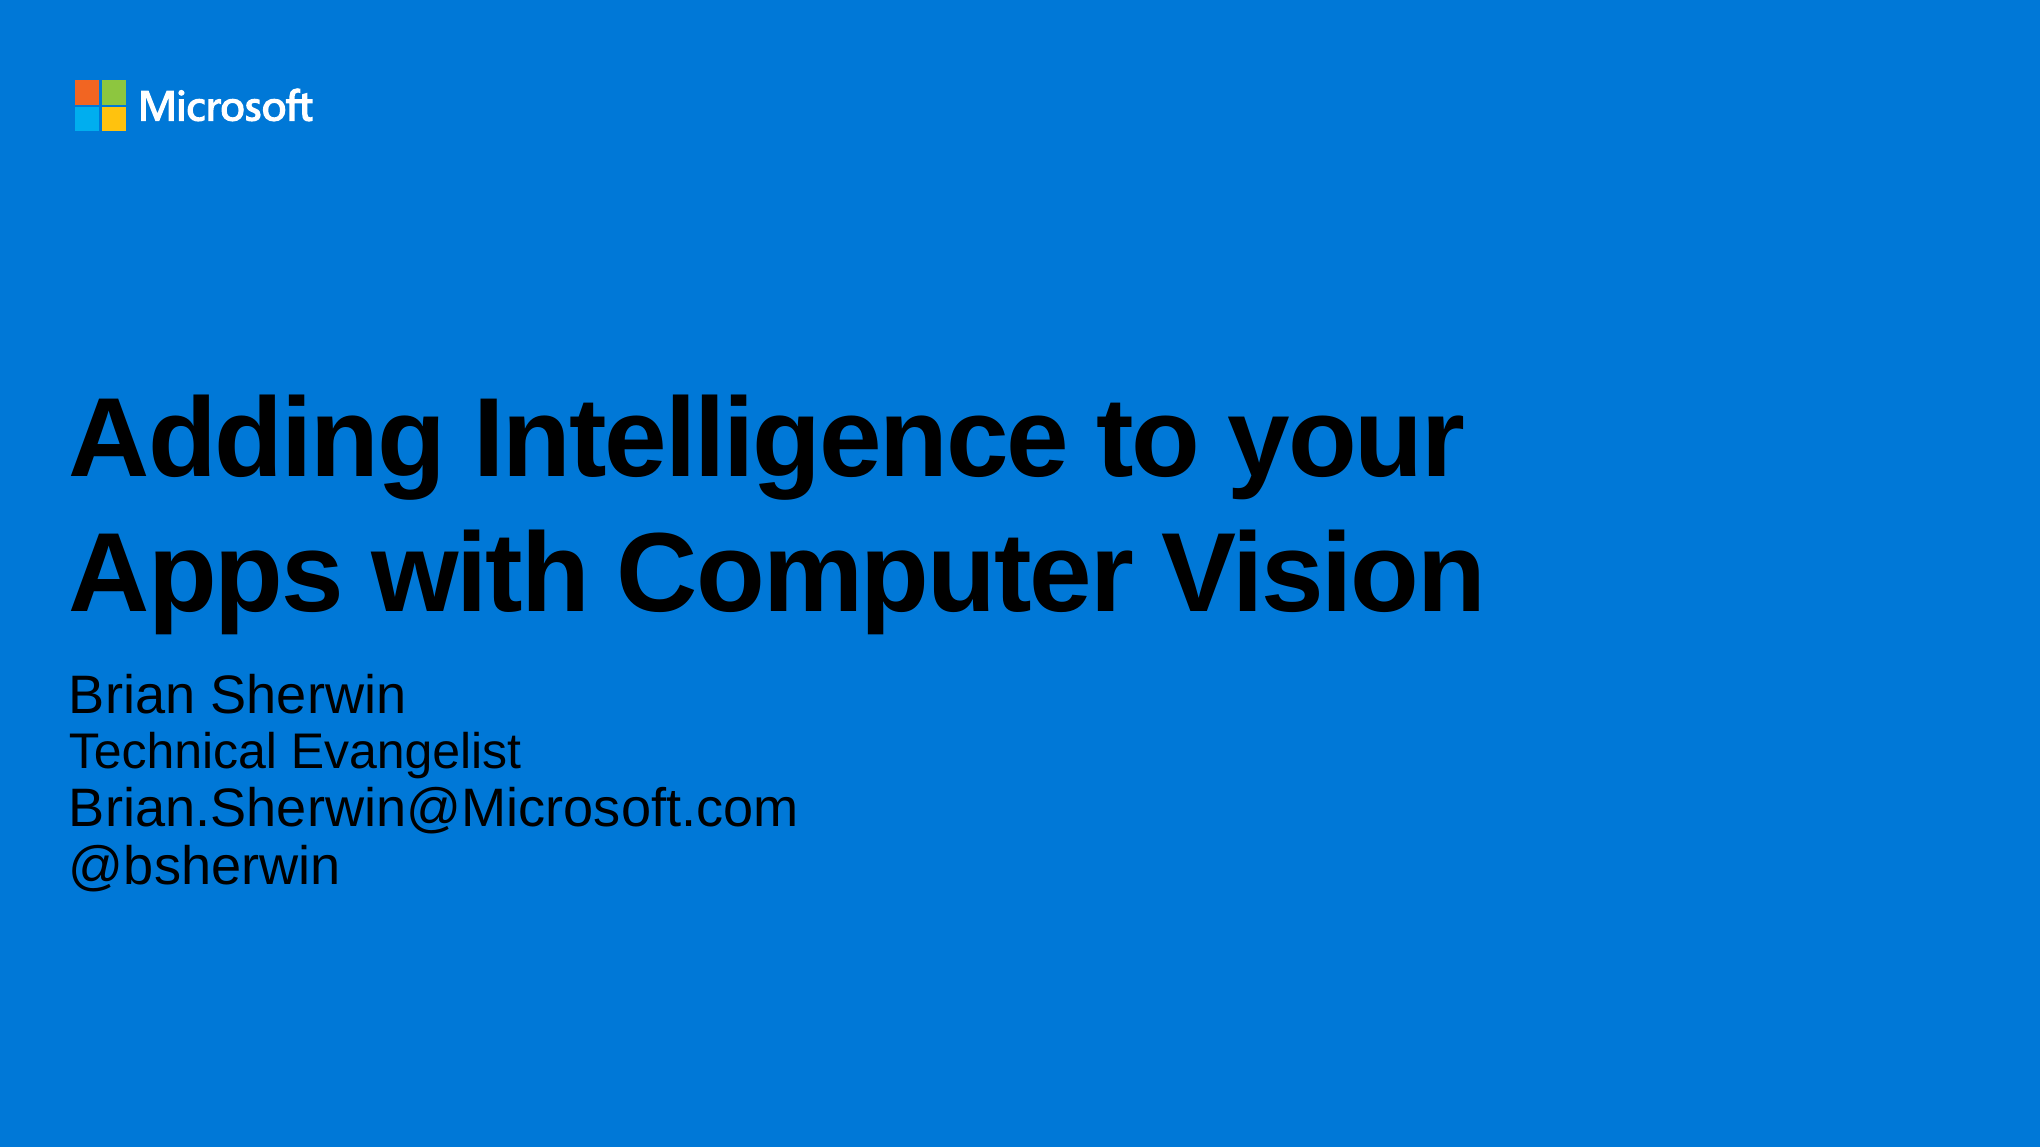

# Adding Intelligence to your Apps with Computer Vision
Brian Sherwin
Technical Evangelist
Brian.Sherwin@Microsoft.com
@bsherwin